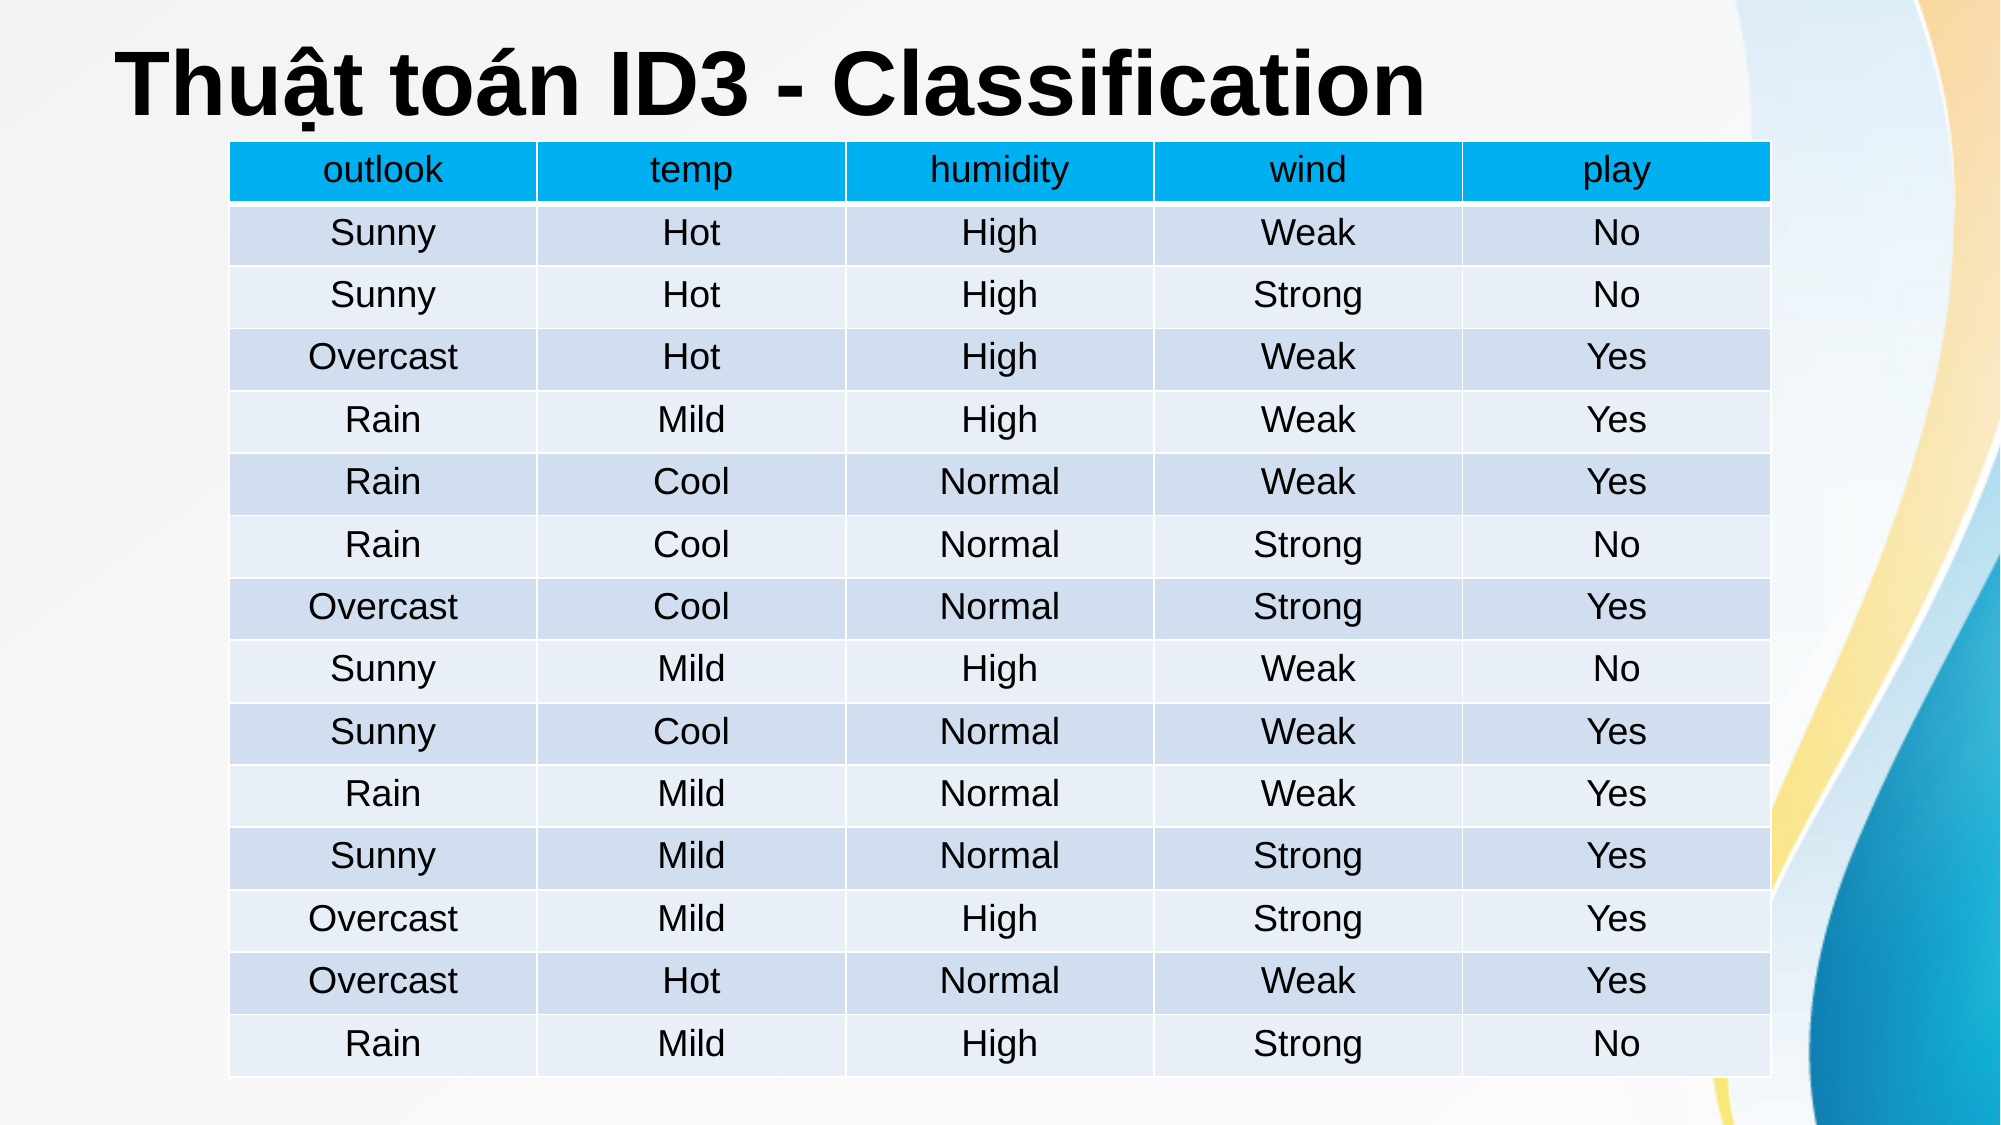

# Thuật toán ID3 - Classification
| outlook | temp | humidity | wind | play |
| --- | --- | --- | --- | --- |
| Sunny | Hot | High | Weak | No |
| Sunny | Hot | High | Strong | No |
| Overcast | Hot | High | Weak | Yes |
| Rain | Mild | High | Weak | Yes |
| Rain | Cool | Normal | Weak | Yes |
| Rain | Cool | Normal | Strong | No |
| Overcast | Cool | Normal | Strong | Yes |
| Sunny | Mild | High | Weak | No |
| Sunny | Cool | Normal | Weak | Yes |
| Rain | Mild | Normal | Weak | Yes |
| Sunny | Mild | Normal | Strong | Yes |
| Overcast | Mild | High | Strong | Yes |
| Overcast | Hot | Normal | Weak | Yes |
| Rain | Mild | High | Strong | No |